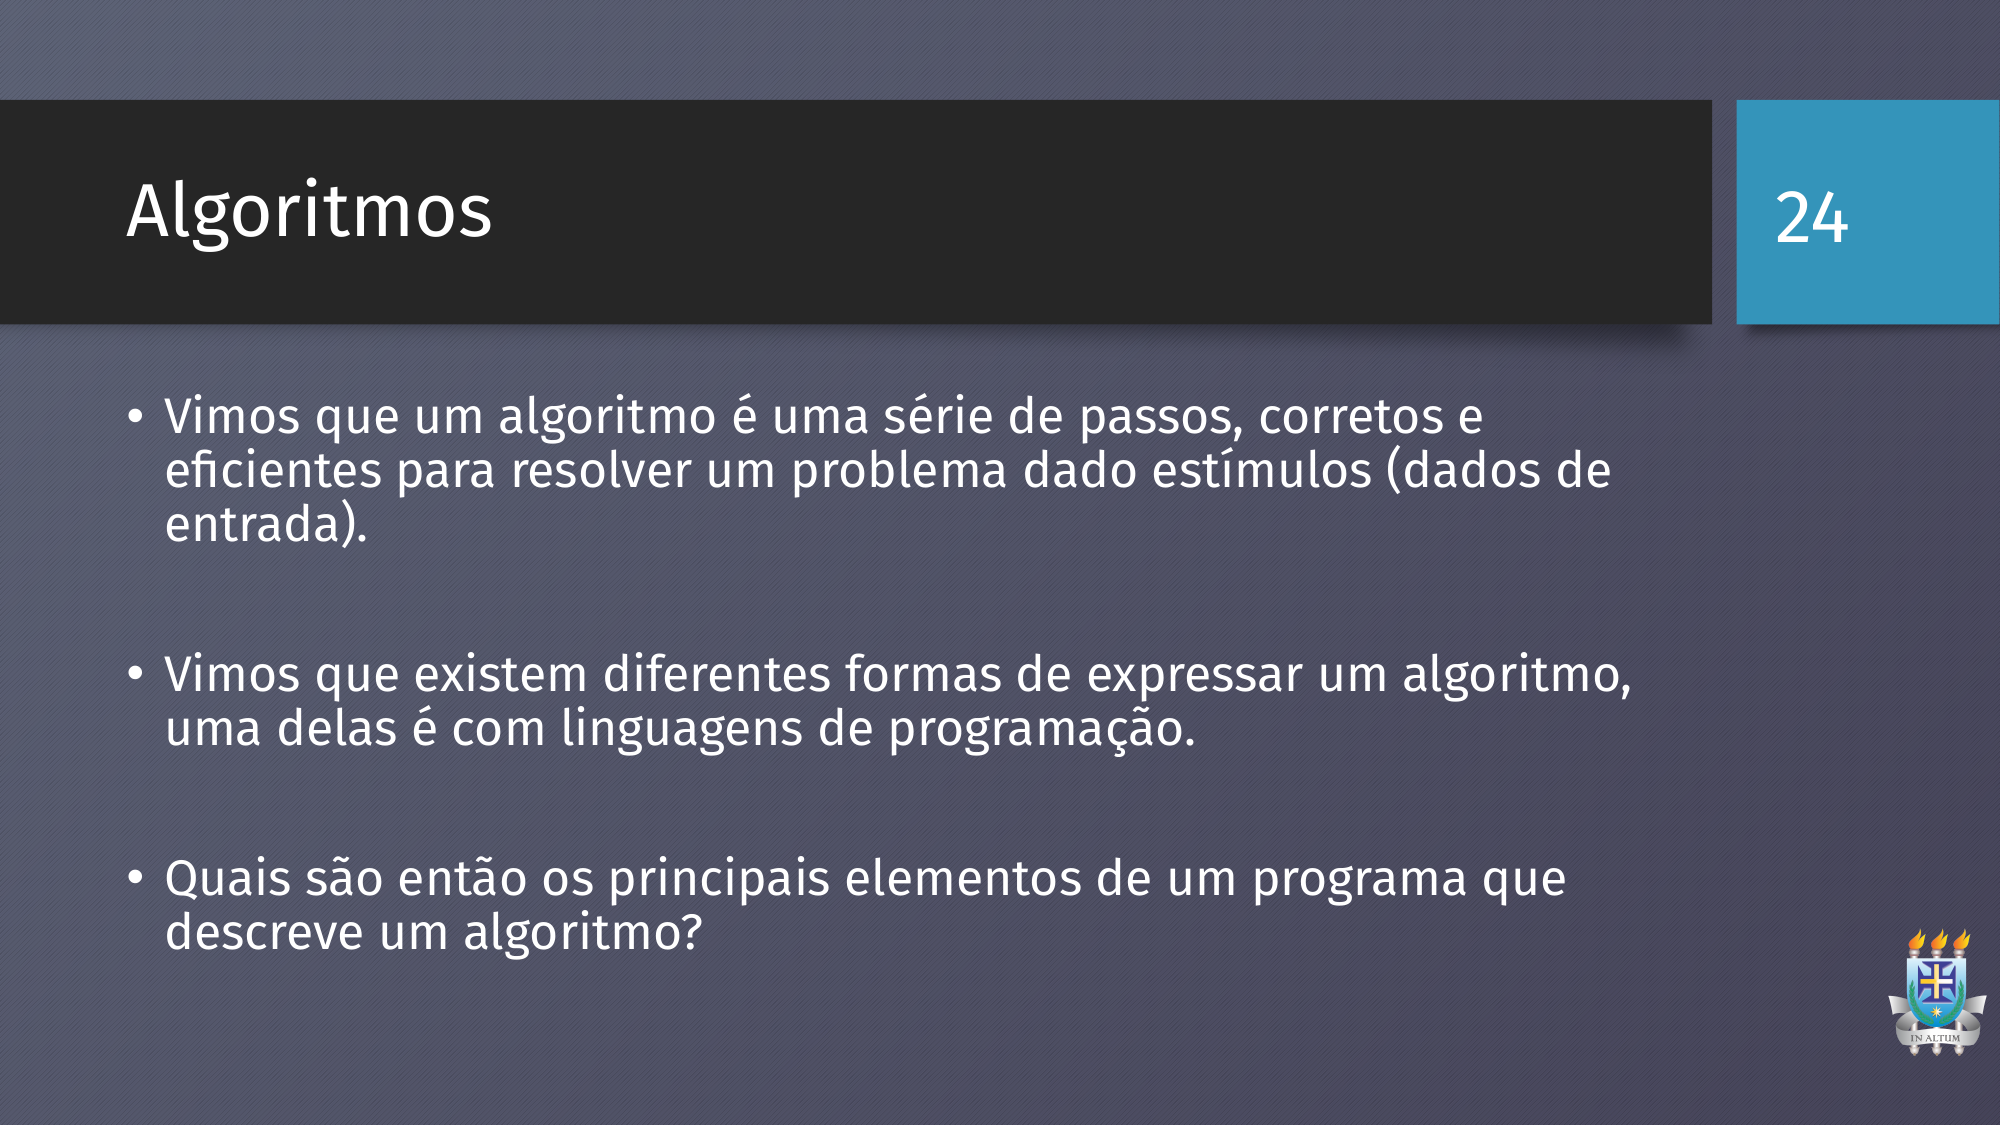

24
# Algoritmos
Vimos que um algoritmo é uma série de passos, corretos e eficientes para resolver um problema dado estímulos (dados de entrada).

Vimos que existem diferentes formas de expressar um algoritmo, uma delas é com linguagens de programação.

Quais são então os principais elementos de um programa que descreve um algoritmo?